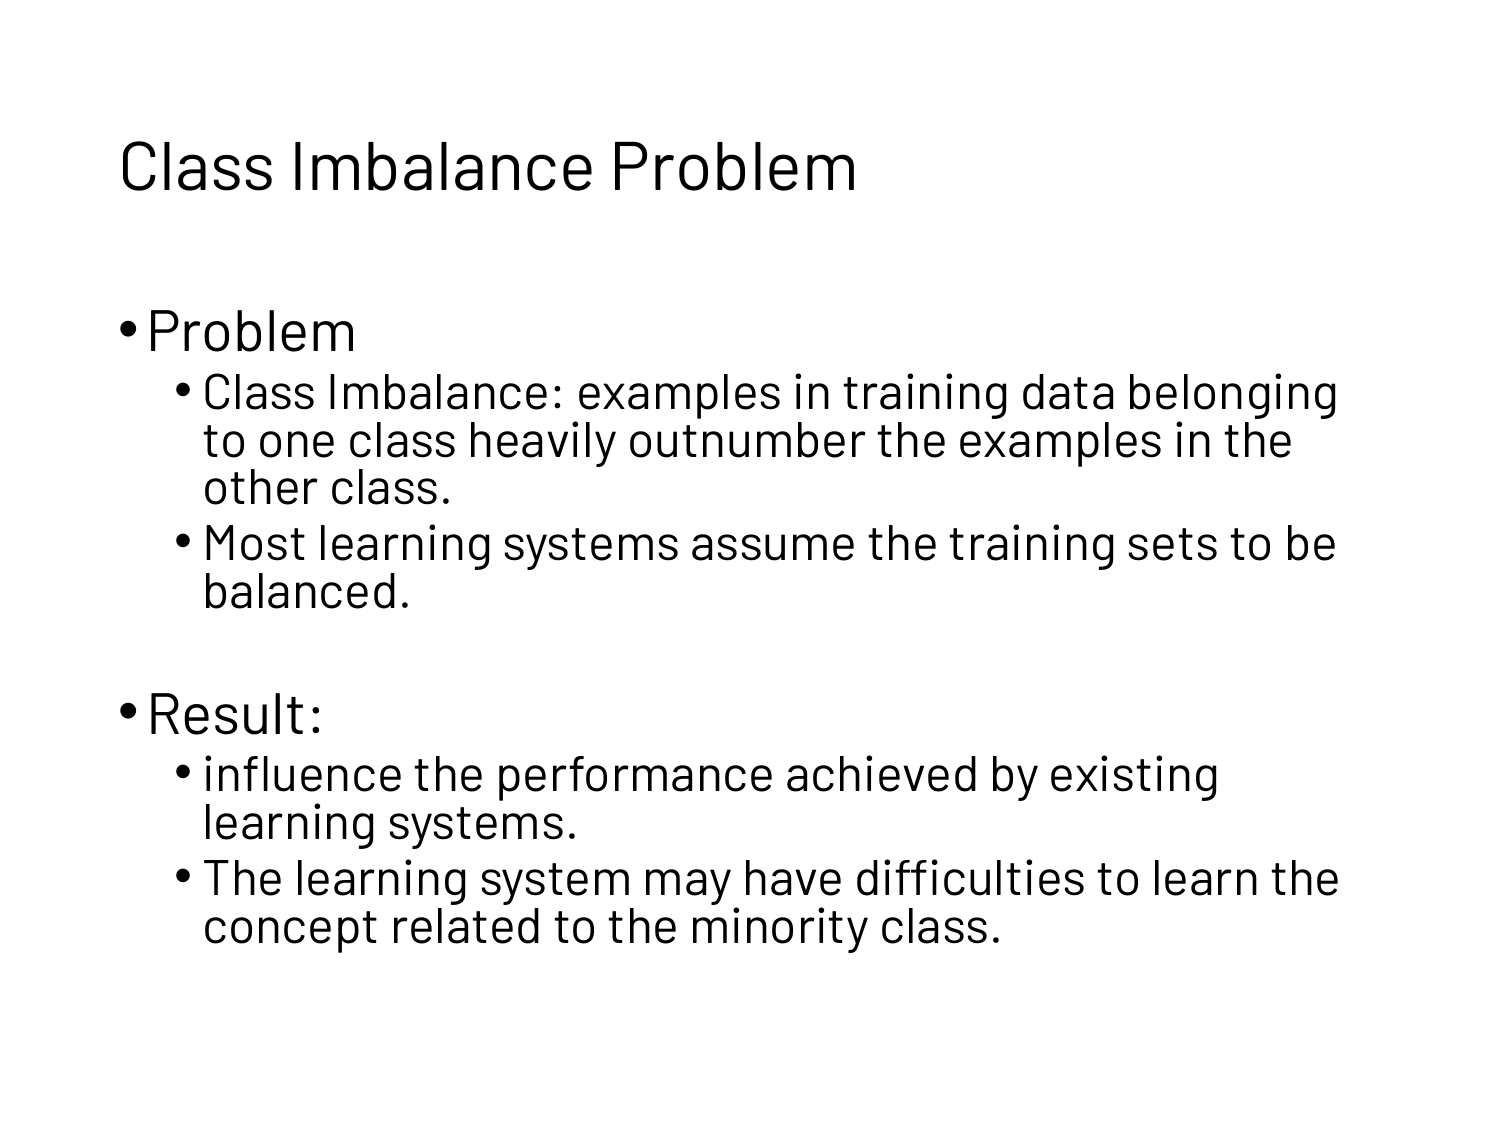

# Class Imbalance Problem
Problem
Class Imbalance: examples in training data belonging to one class heavily outnumber the examples in the other class.
Most learning systems assume the training sets to be balanced.

Result:
influence the performance achieved by existing learning systems.
The learning system may have difficulties to learn the concept related to the minority class.